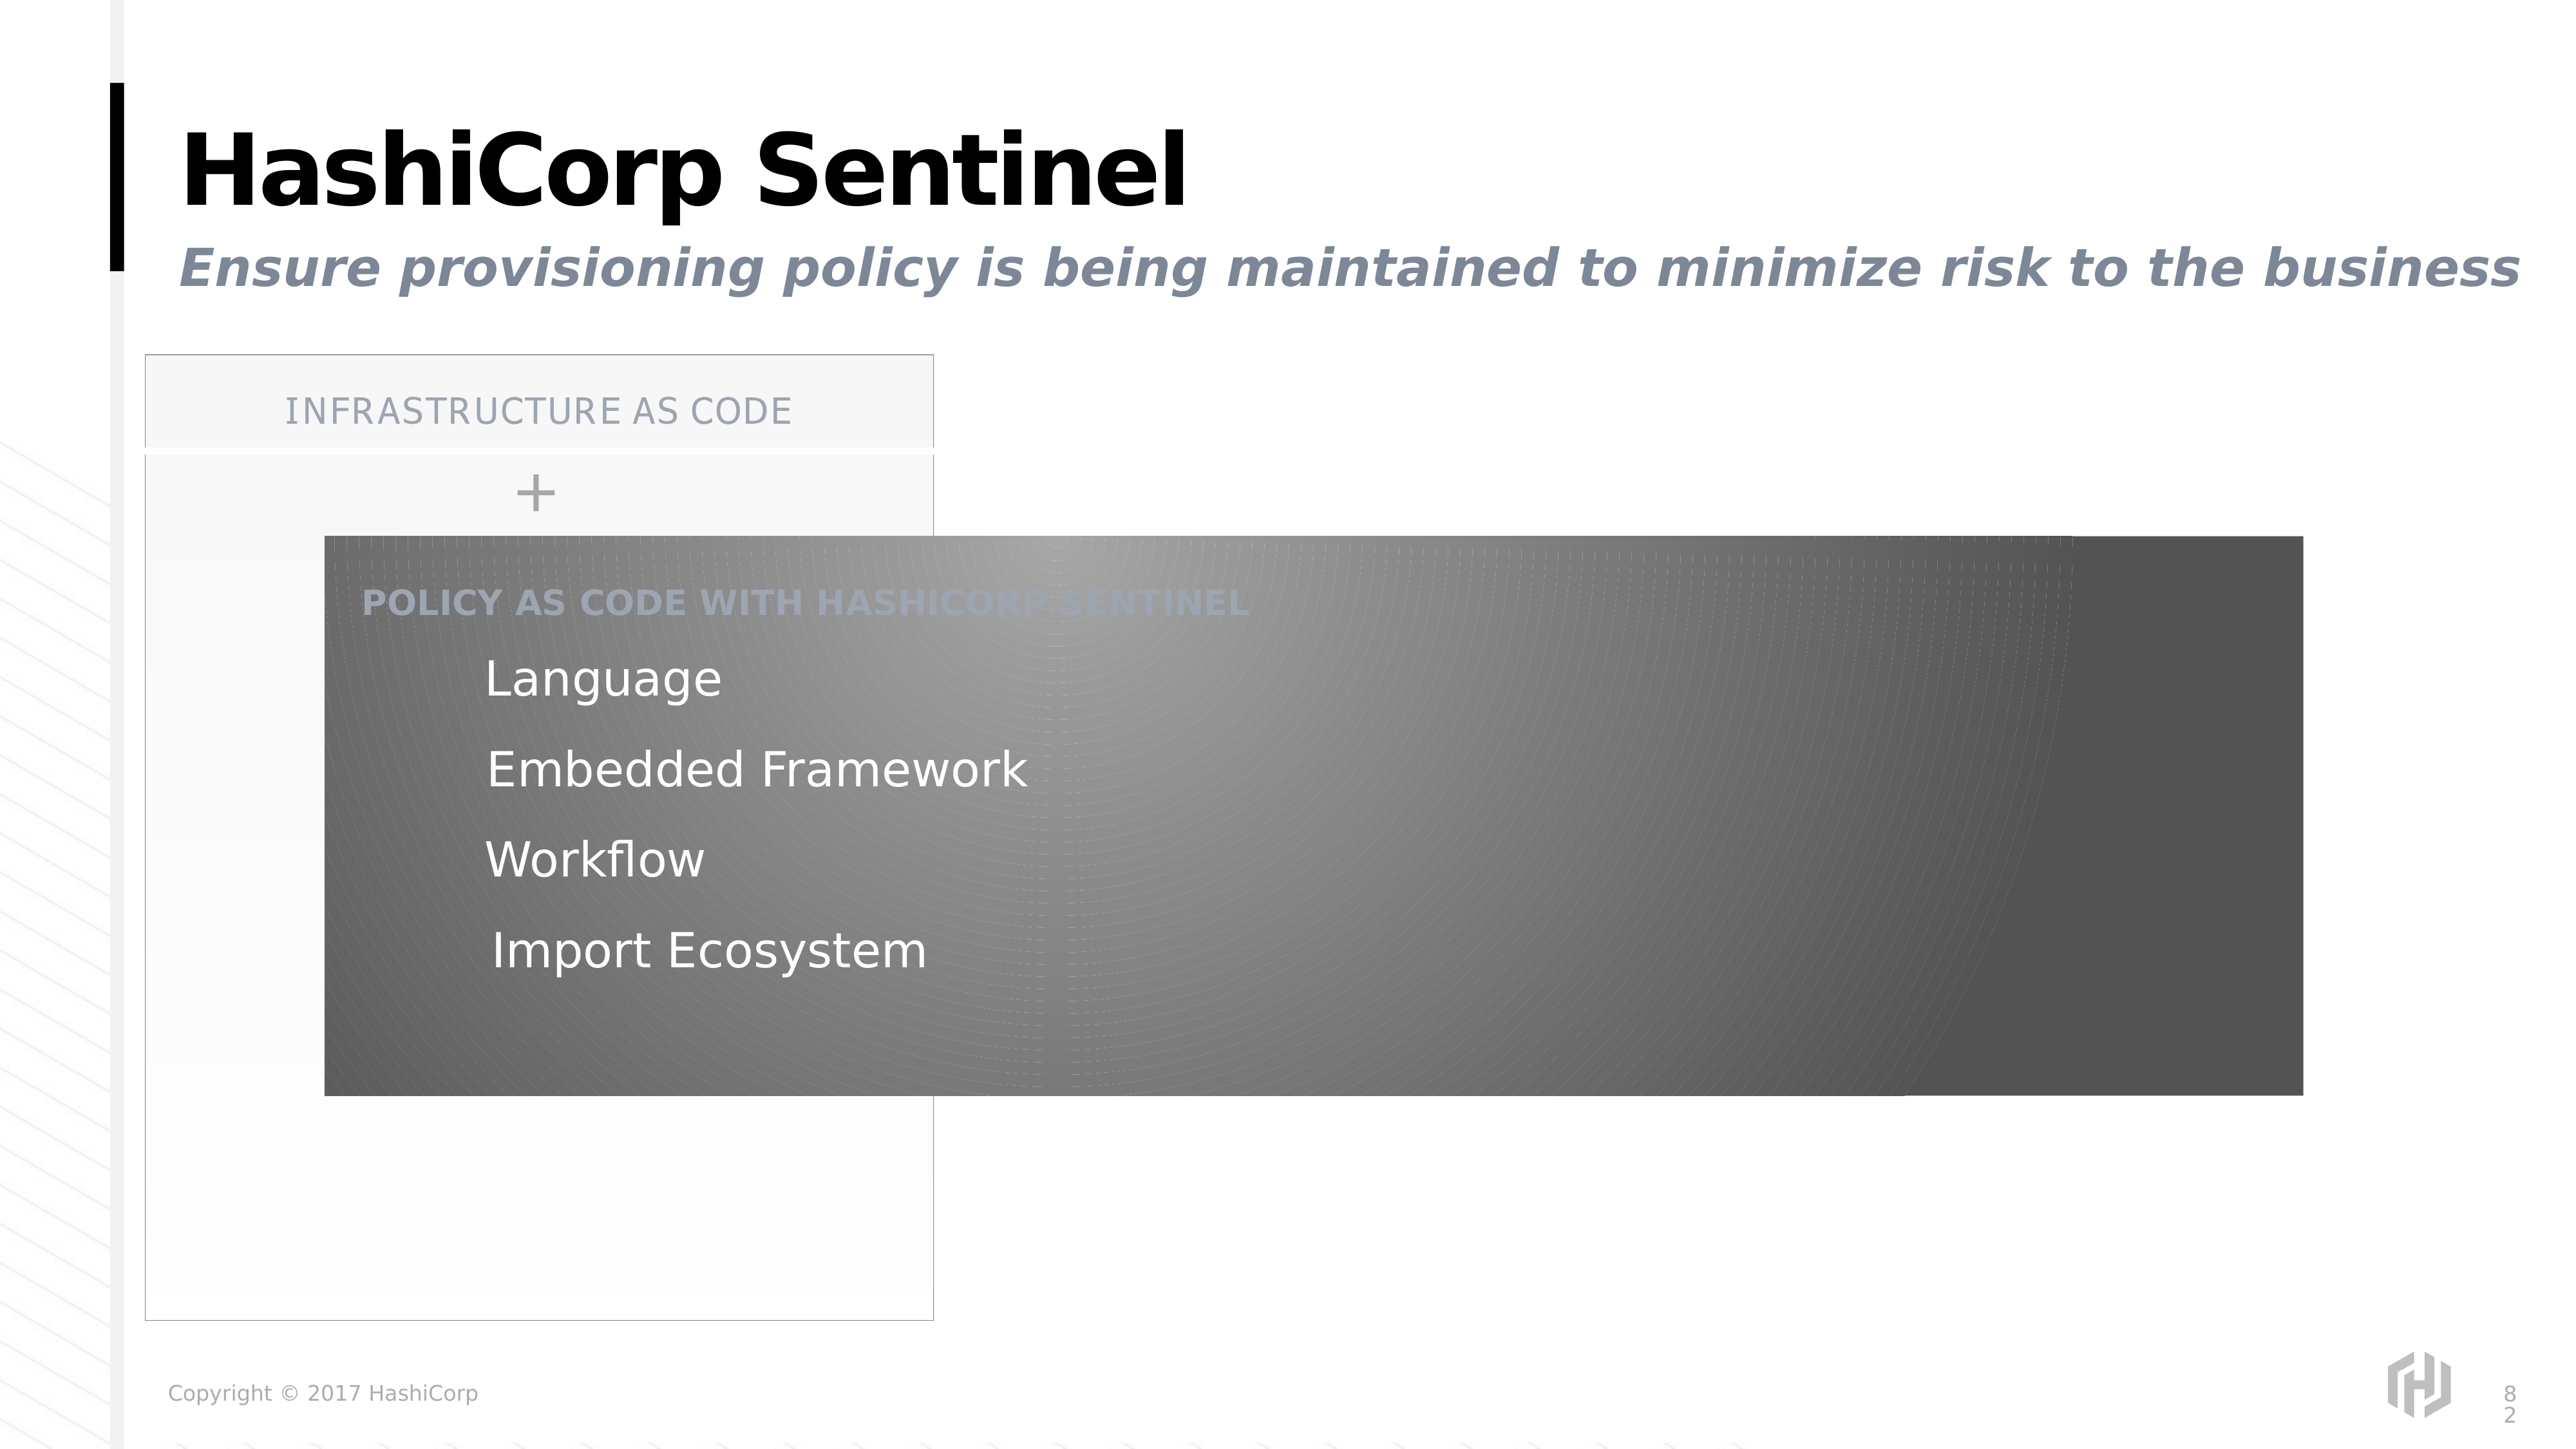

# HashiCorp Sentinel
Ensure provisioning policy is being maintained to minimize risk to the business

INFRASTRUCTURE AS CODE
+

POLICY AS CODE with HashICorp Sentinel
Language
Embedded Framework
Workflow
Import Ecosystem
82